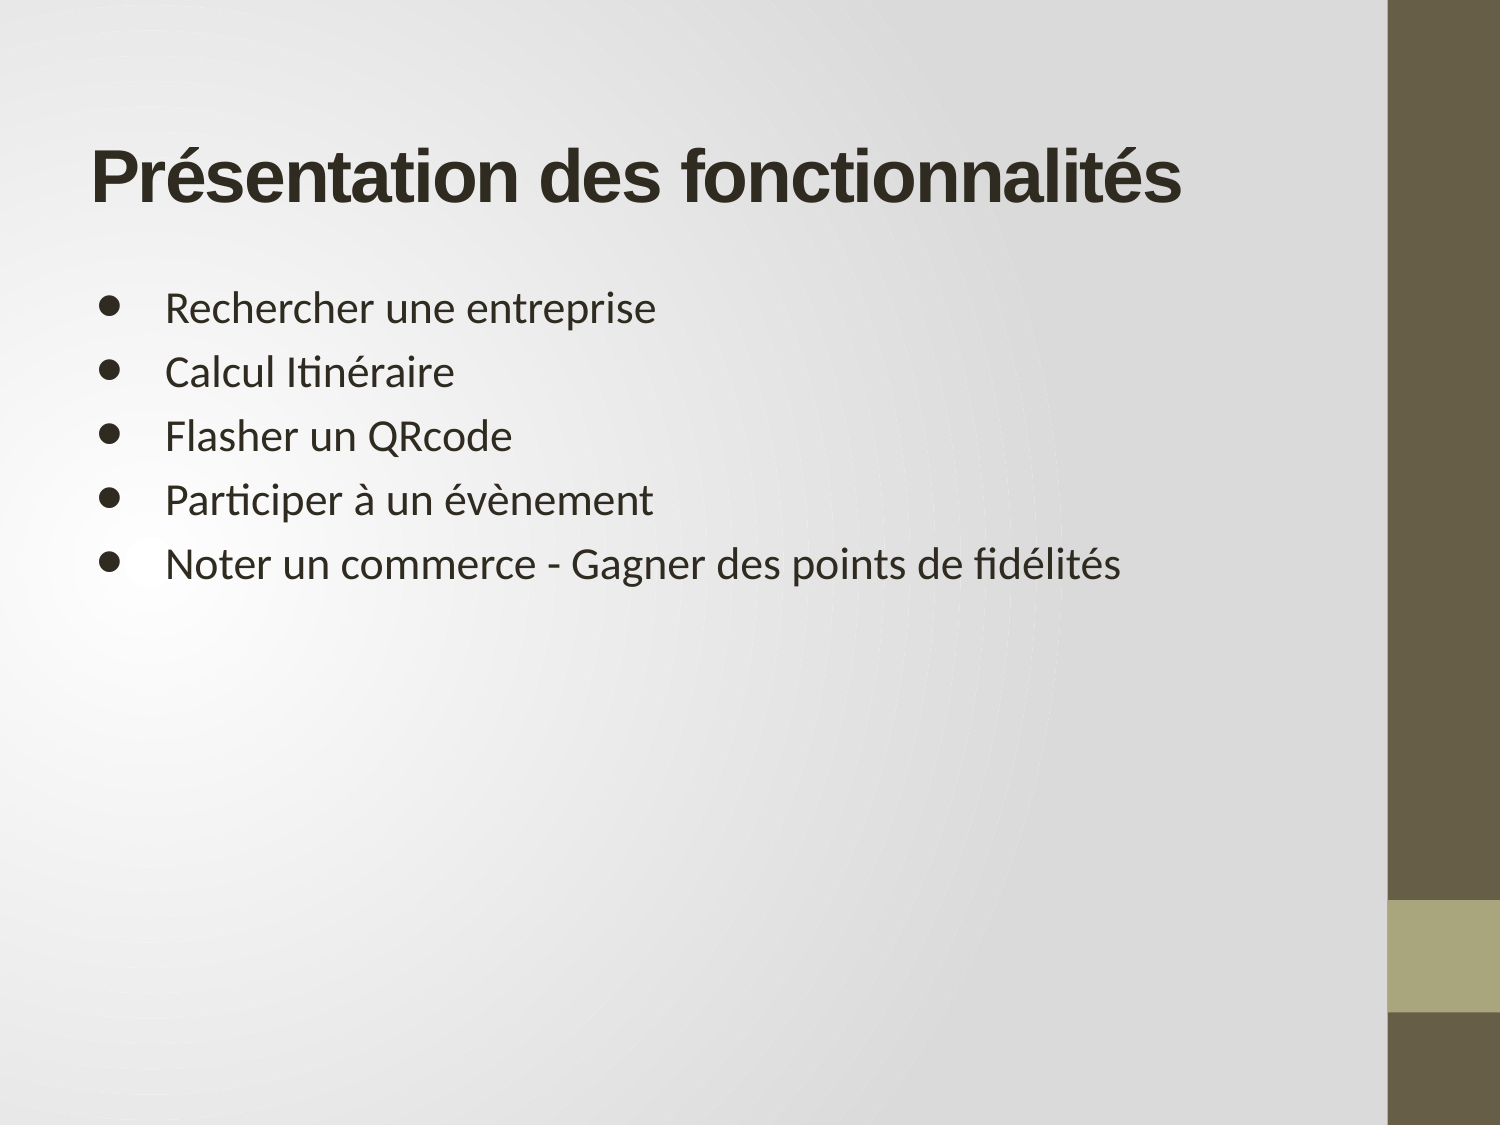

# Présentation des fonctionnalités
Rechercher une entreprise
Calcul Itinéraire
Flasher un QRcode
Participer à un évènement
Noter un commerce - Gagner des points de fidélités